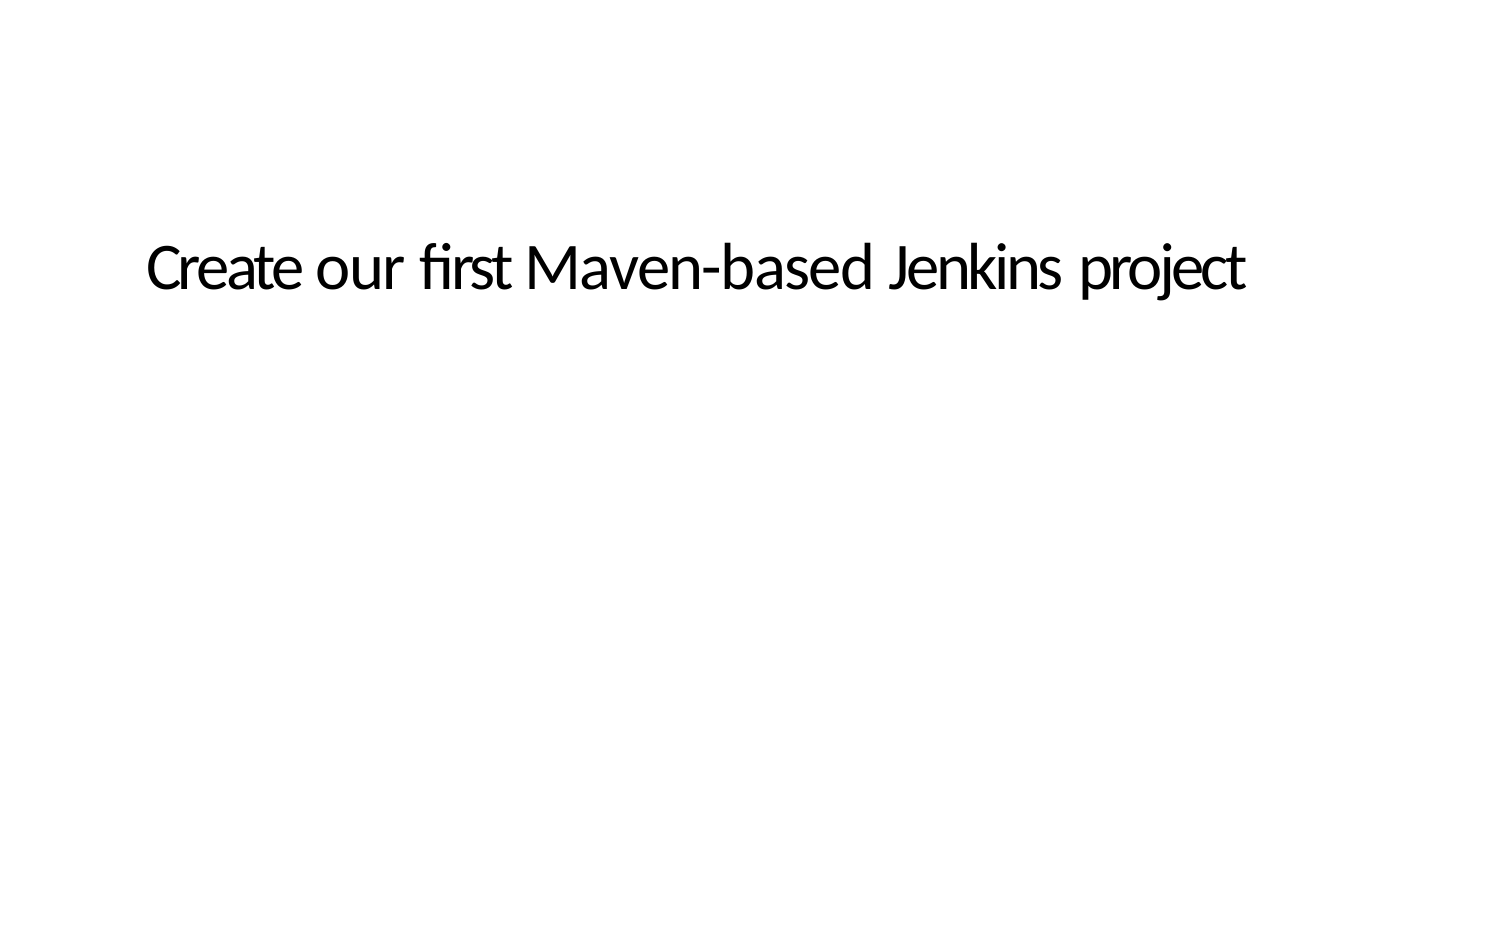

# Create our first Maven-based Jenkins project